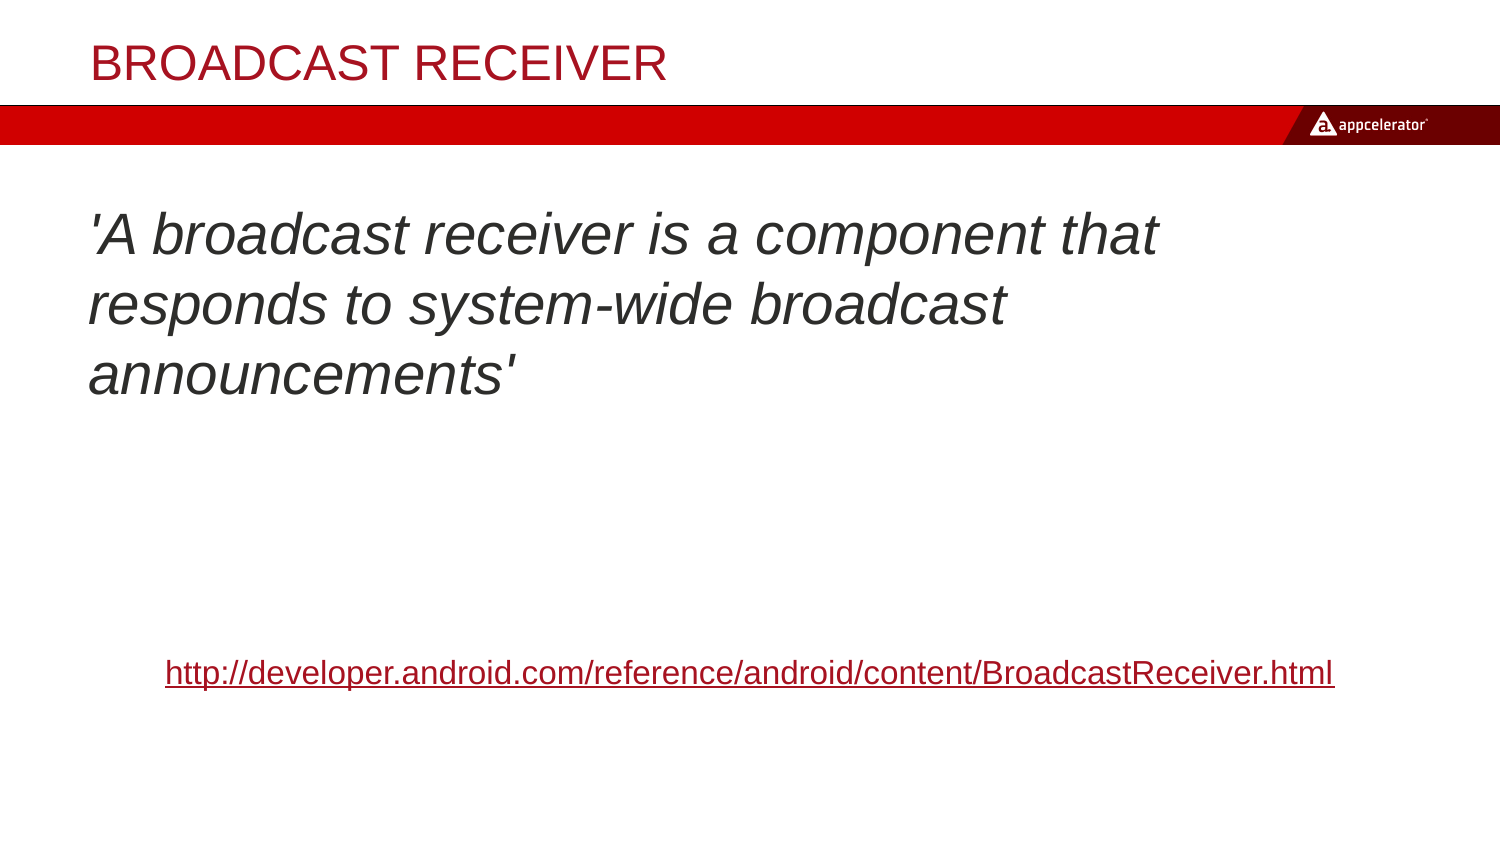

# Broadcast Receiver
'A broadcast receiver is a component that responds to system-wide broadcast announcements'

http://developer.android.com/reference/android/content/BroadcastReceiver.html